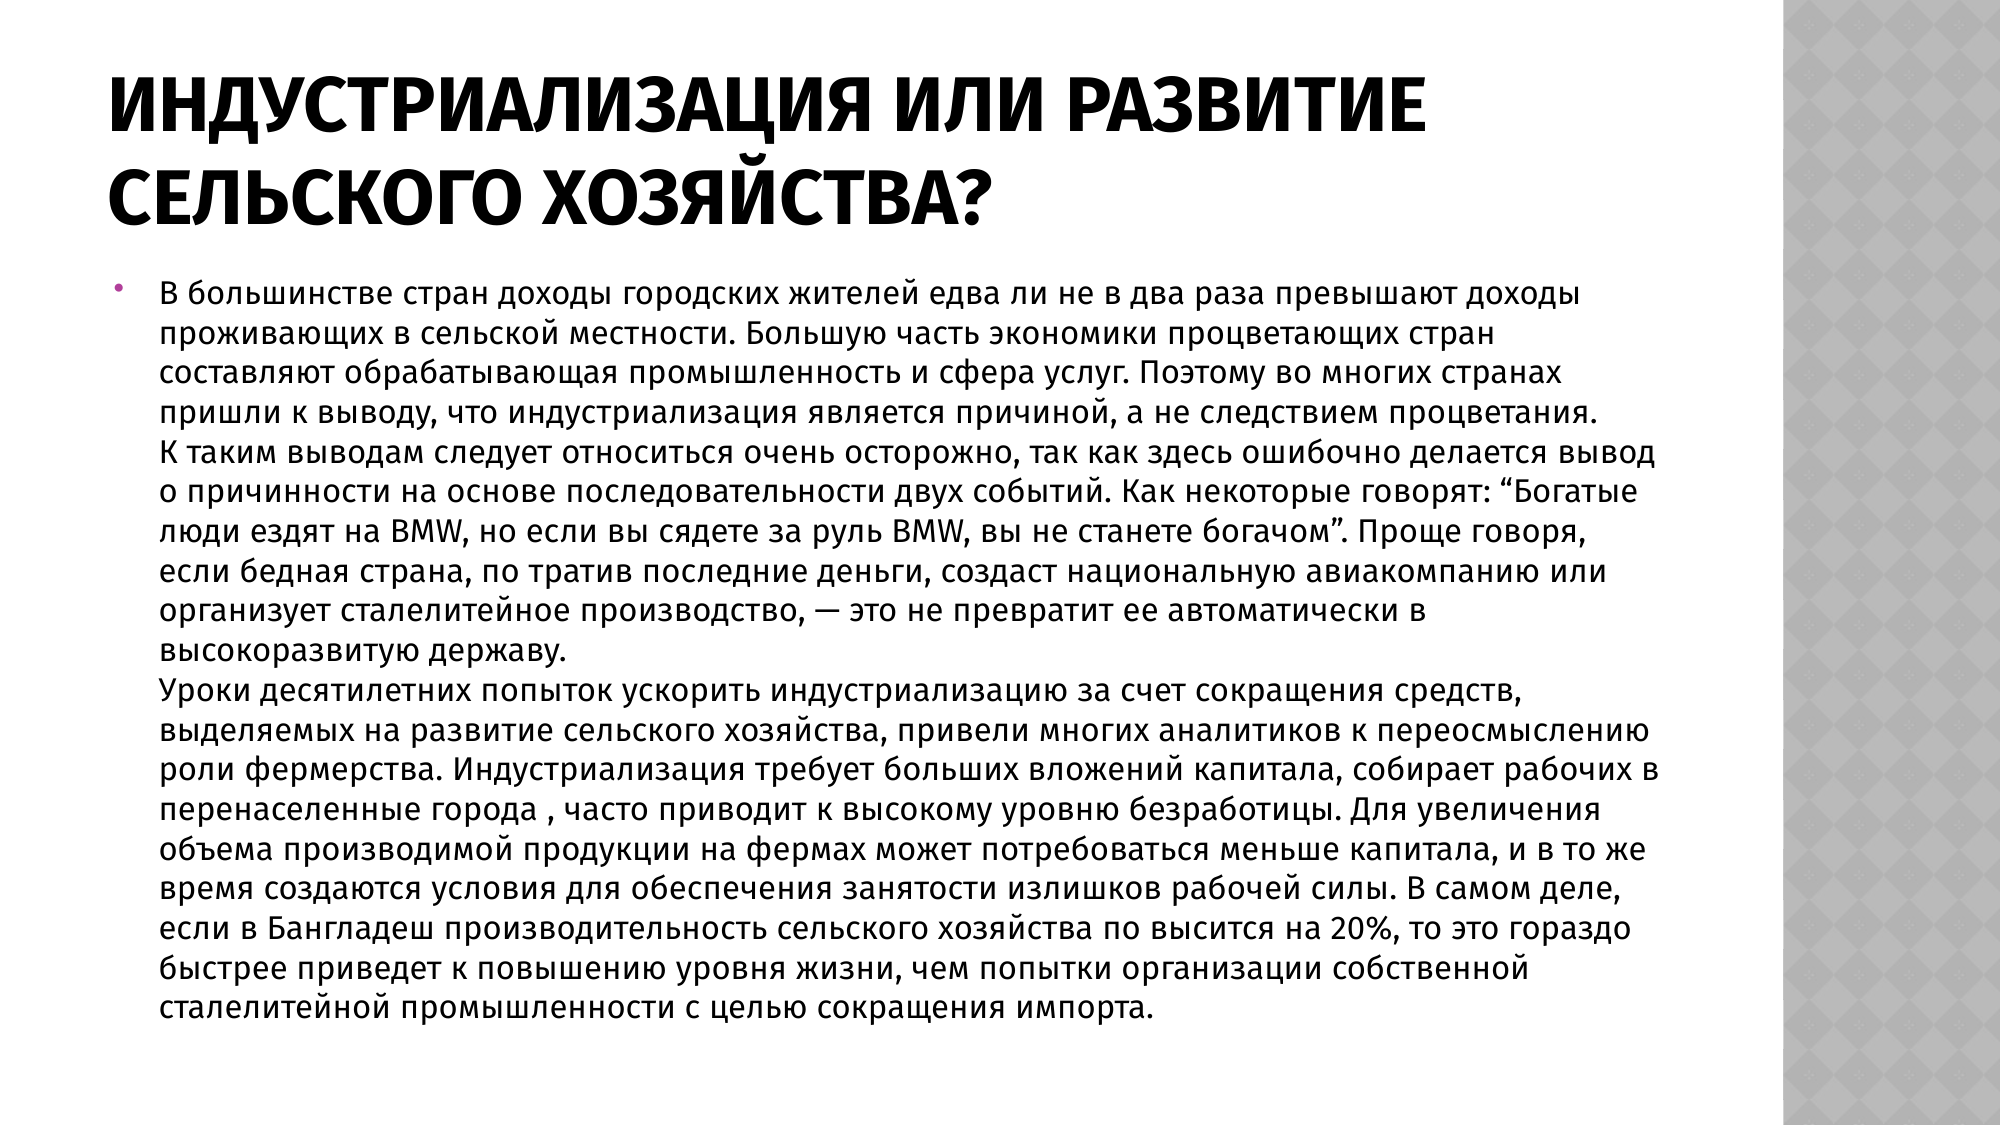

# Индустриализация или развитие сельского хозяйства?
В большинстве стран доходы городских жителей едва ли не в два раза превышают доходы проживающих в сельской местности. Большую часть экономики процветающих стран составляют обрабатывающая промышленность и сфера услуг. Поэтому во многих странах пришли к выводу, что индустриализация является причиной, а не следствием процветания.
К таким выводам следует относиться очень осторожно, так как здесь ошибочно делается вывод о причинности на основе последовательности двух событий. Как некоторые говорят: “Богатые люди ездят на BMW, но если вы сядете за руль BMW, вы не станете богачом”. Проще говоря, если бедная страна, по тратив последние деньги, создаст национальную авиакомпанию или организует сталелитейное производство, — это не превратит ее автоматически в высокоразвитую державу.
Уроки десятилетних попыток ускорить индустриализацию за счет сокращения средств, выделяемых на развитие сельского хозяйства, привели многих аналитиков к переосмыслению
роли фермерства. Индустриализация требует больших вложений капитала, собирает рабочих в перенаселенные города , часто приводит к высокому уровню безработицы. Для увеличения объема производимой продукции на фермах может потребоваться меньше капитала, и в то же время создаются условия для обеспечения занятости излишков рабочей силы. В самом деле, если в Бангладеш производительность сельского хозяйства по высится на 20%, то это гораздо быстрее приведет к повышению уровня жизни, чем попытки организации собственной сталелитейной промышленности с целью сокращения импорта.